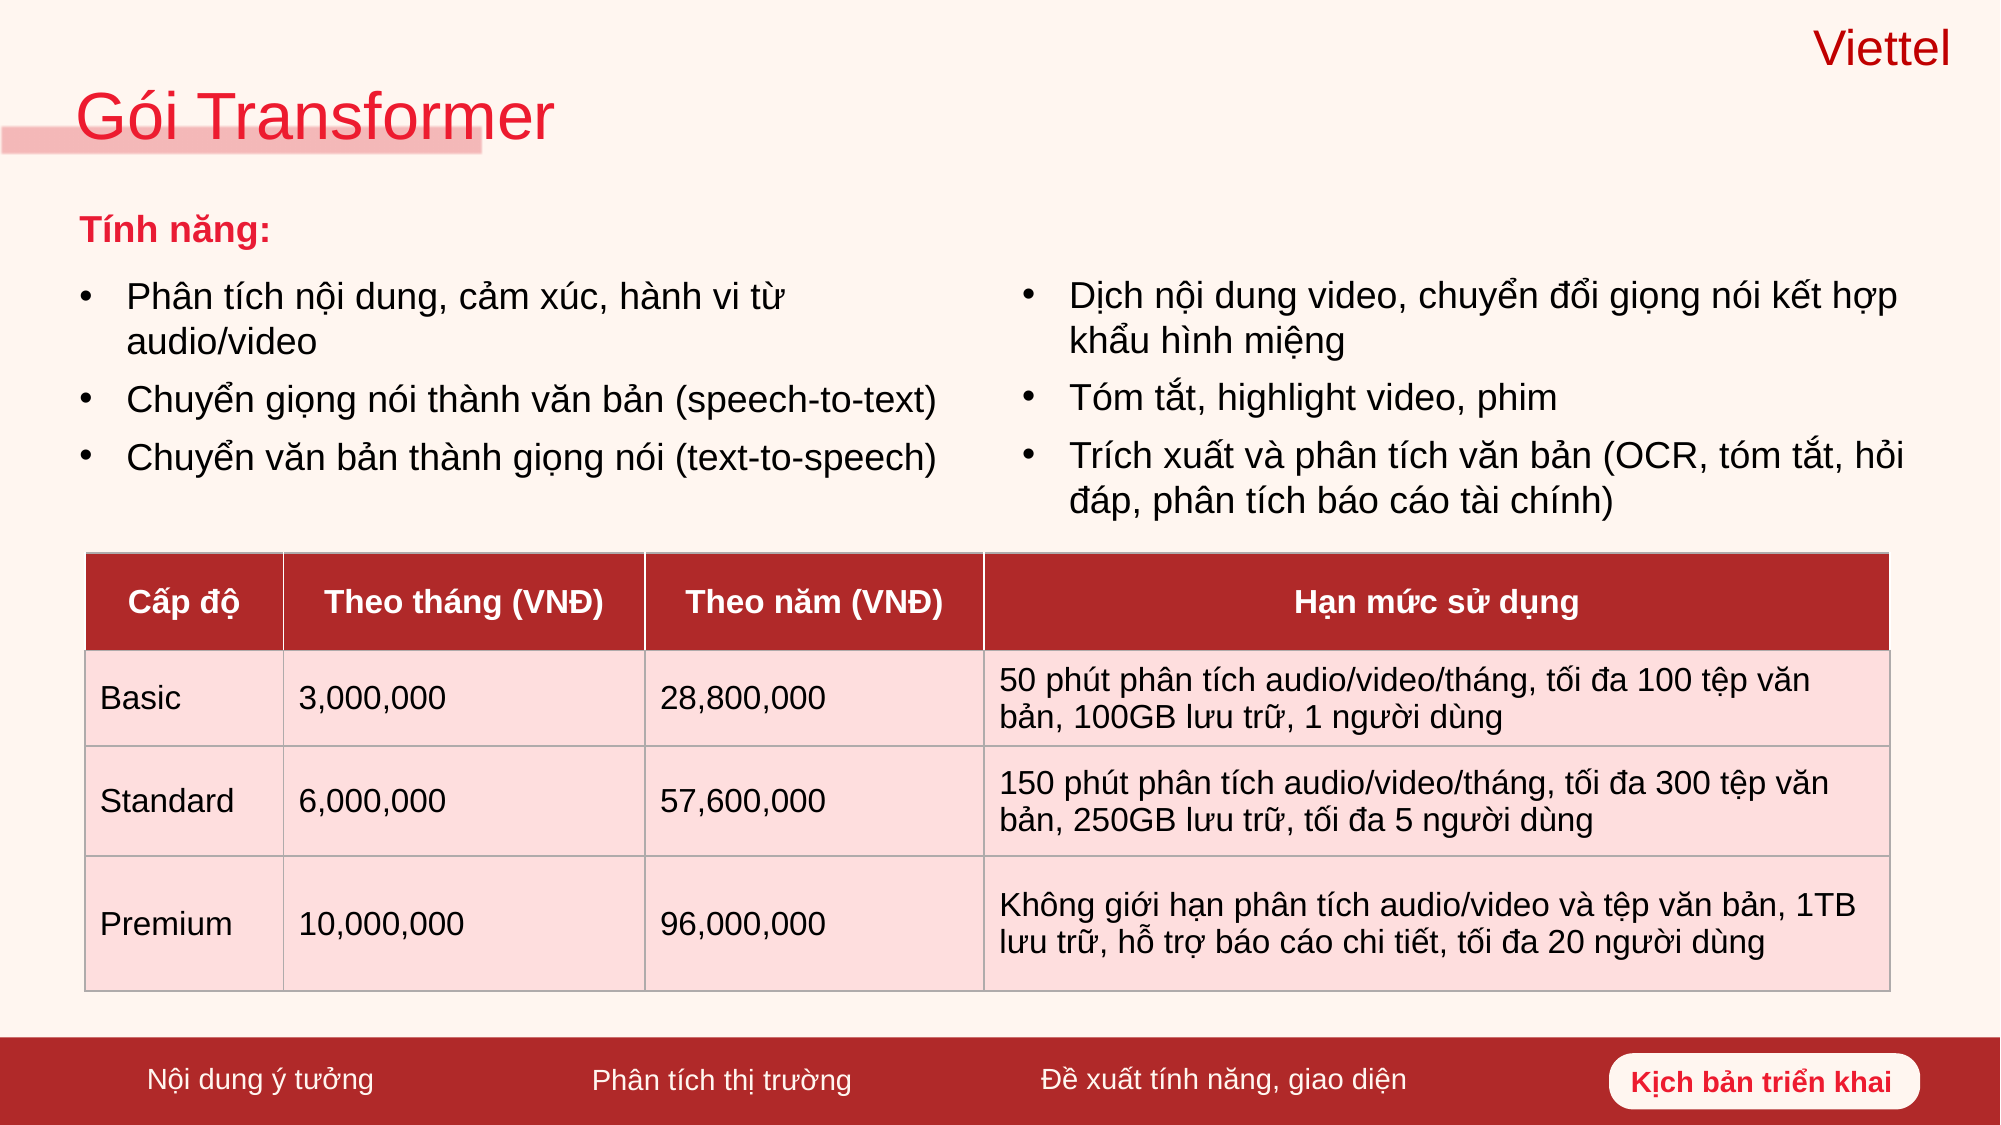

Viettel
Gói Transformer

Tính năng:
Dịch nội dung video, chuyển đổi giọng nói kết hợp khẩu hình miệng

Tóm tắt, highlight video, phim

Trích xuất và phân tích văn bản (OCR, tóm tắt, hỏi đáp, phân tích báo cáo tài chính)
Phân tích nội dung, cảm xúc, hành vi từ audio/video

Chuyển giọng nói thành văn bản (speech-to-text)

Chuyển văn bản thành giọng nói (text-to-speech)
| Cấp độ | Theo tháng (VNĐ) | Theo năm (VNĐ) | Hạn mức sử dụng |
| --- | --- | --- | --- |
| Basic | 3,000,000 | 28,800,000 | 50 phút phân tích audio/video/tháng, tối đa 100 tệp văn bản, 100GB lưu trữ, 1 người dùng |
| Standard | 6,000,000 | 57,600,000 | 150 phút phân tích audio/video/tháng, tối đa 300 tệp văn bản, 250GB lưu trữ, tối đa 5 người dùng |
| Premium | 10,000,000 | 96,000,000 | Không giới hạn phân tích audio/video và tệp văn bản, 1TB lưu trữ, hỗ trợ báo cáo chi tiết, tối đa 20 người dùng |

Nội dung ý tưởng
Kịch bản triển khai
Đề xuất tính năng, giao diện
Kịch bản triển khai
Phân tích thị trường